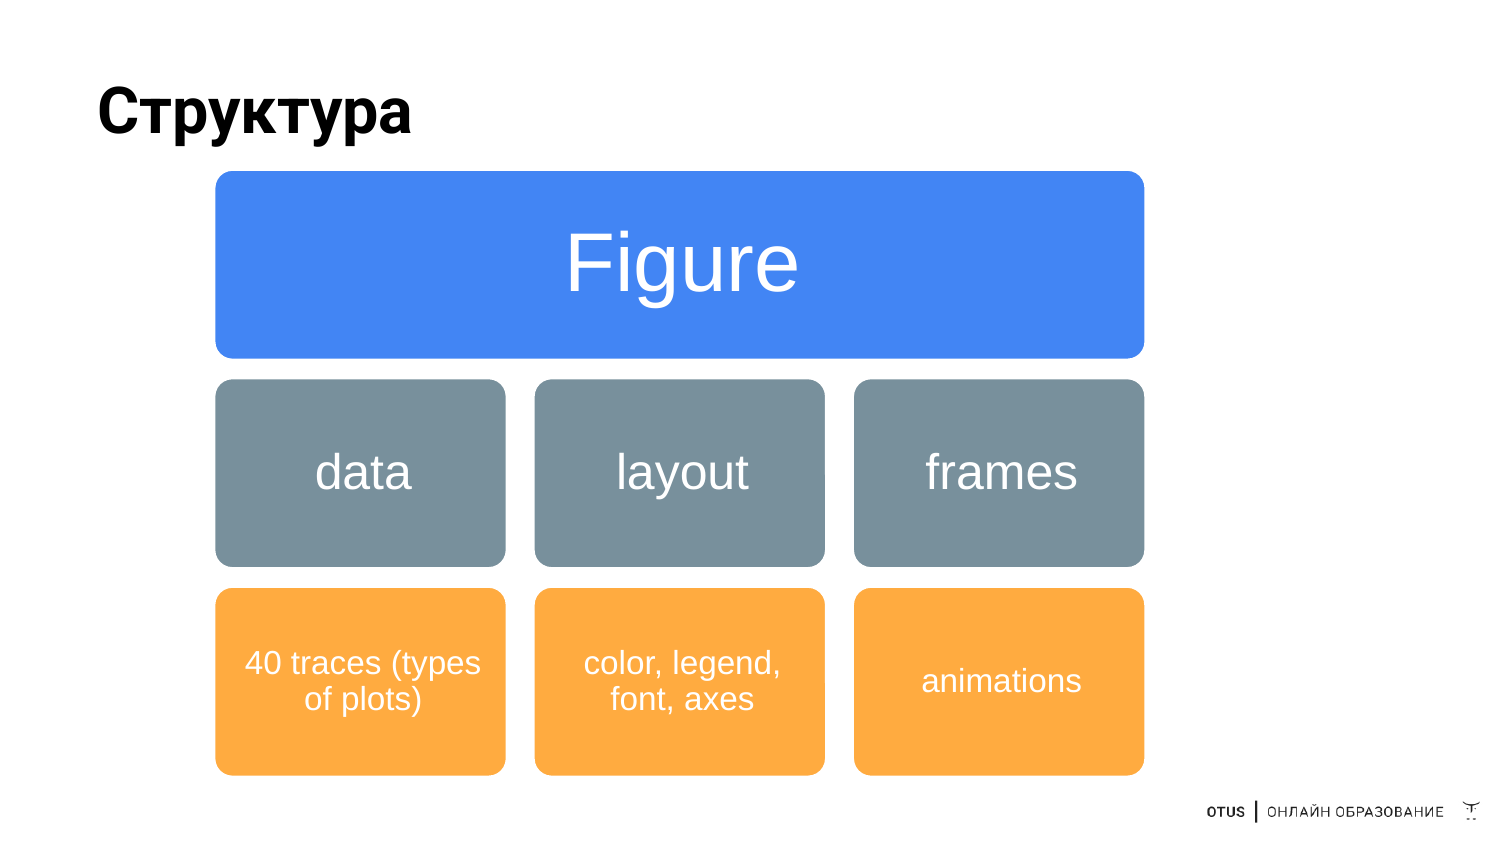

# Структура
Figure
data
40 traces (types of plots)
layout
color, legend, font, axes
frames
animations